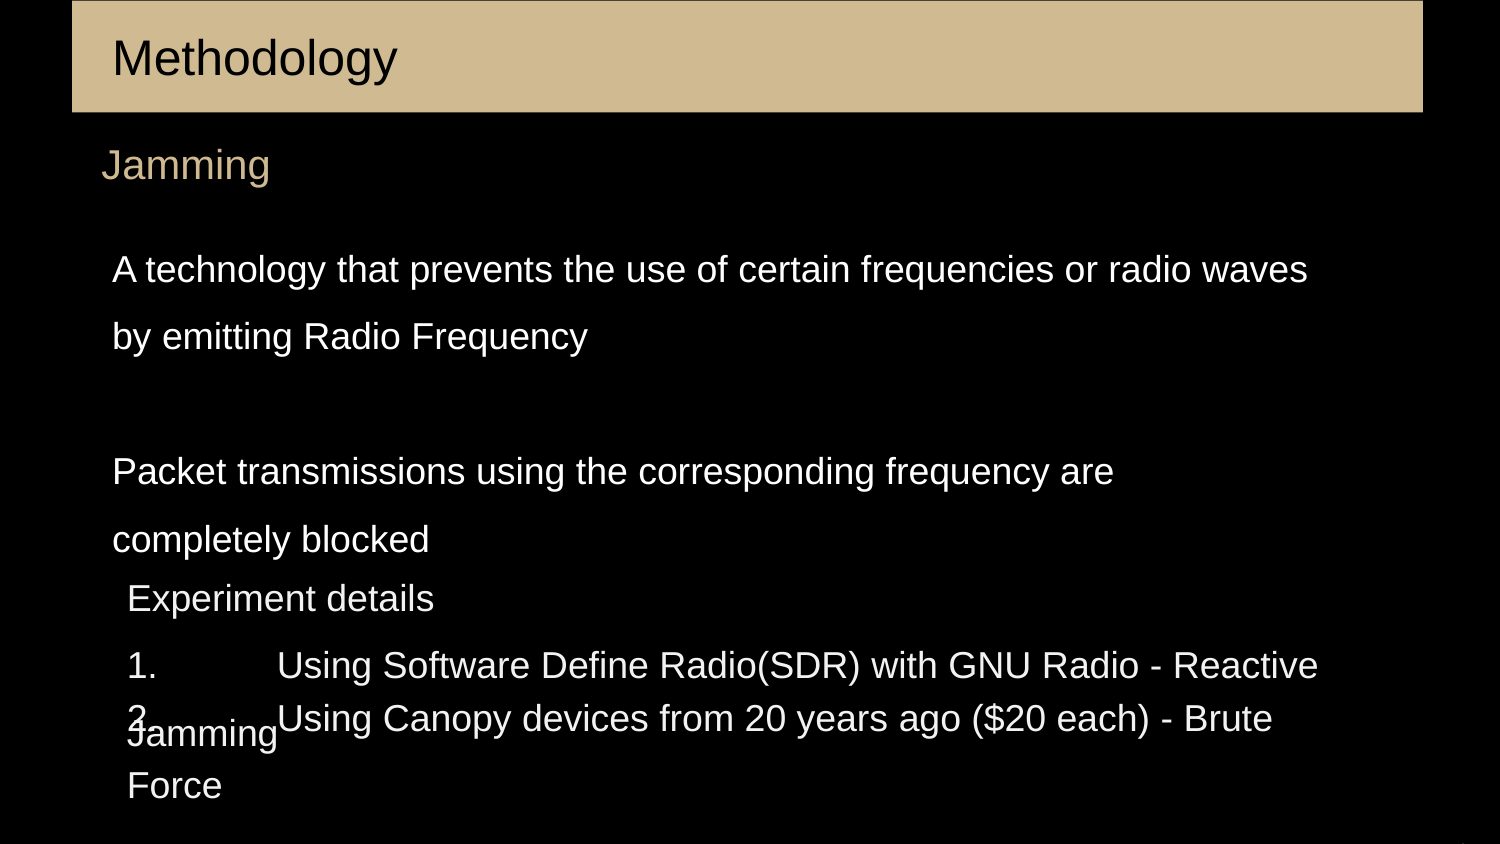

# Methodology

Jamming
A technology that prevents the use of certain frequencies or radio waves
by emitting Radio Frequency

Packet transmissions using the corresponding frequency are completely blocked

Experiment details
1.	Using Software Define Radio(SDR) with GNU Radio - Reactive Jamming

2.	Using Canopy devices from 20 years ago ($20 each) - Brute Force

22